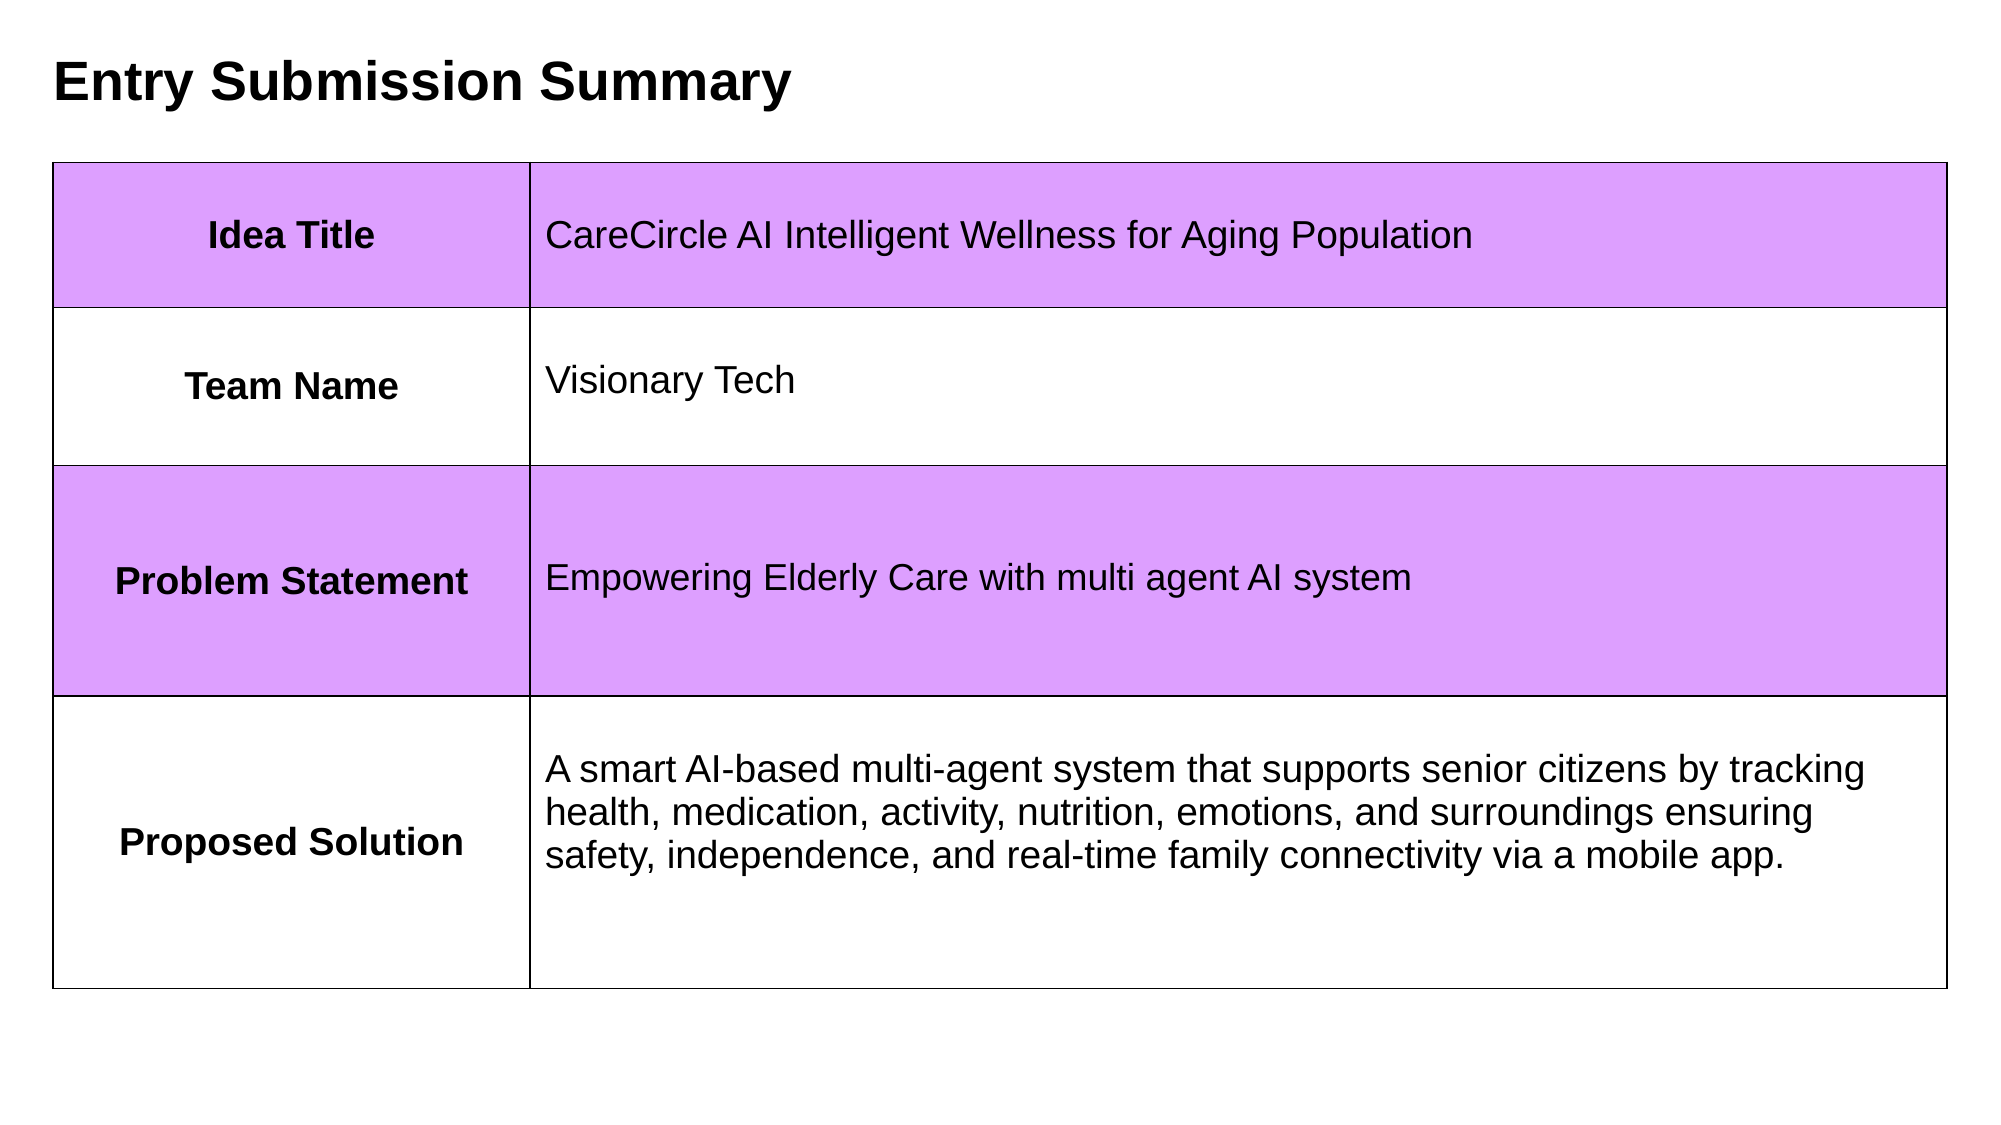

Entry Submission Summary
| Idea Title | CareCircle AI Intelligent Wellness for Aging Population |
| --- | --- |
| Team Name | Visionary Tech |
| Problem Statement | Empowering Elderly Care with multi agent AI system |
| Proposed Solution | A smart AI-based multi-agent system that supports senior citizens by tracking health, medication, activity, nutrition, emotions, and surroundings ensuring safety, independence, and real-time family connectivity via a mobile app. |